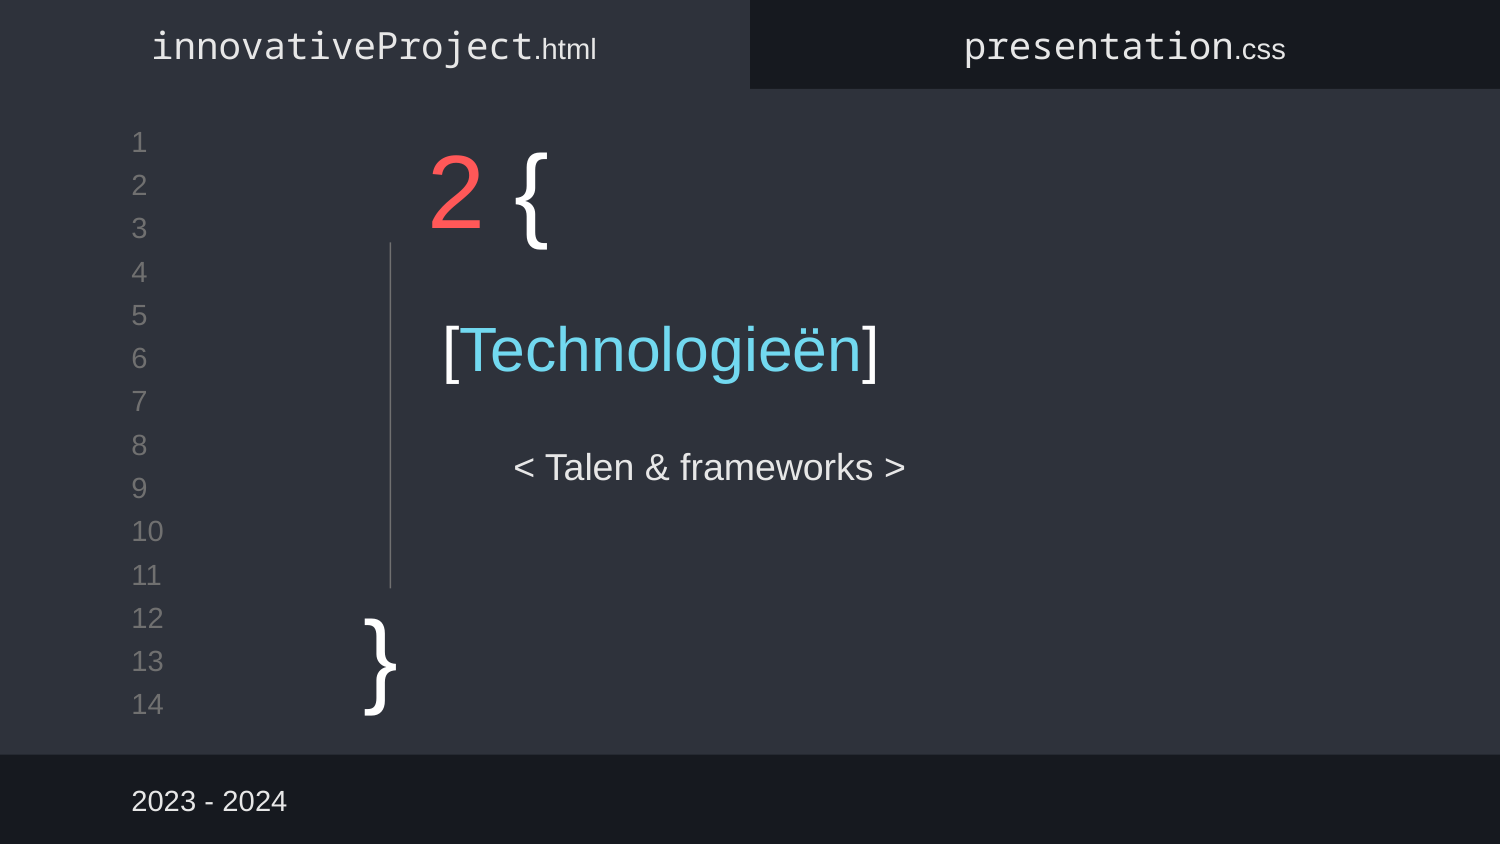

innovativeProject.html
presentation.css
# 2 {
[Technologieën]
< Talen & frameworks >
}
2023 - 2024